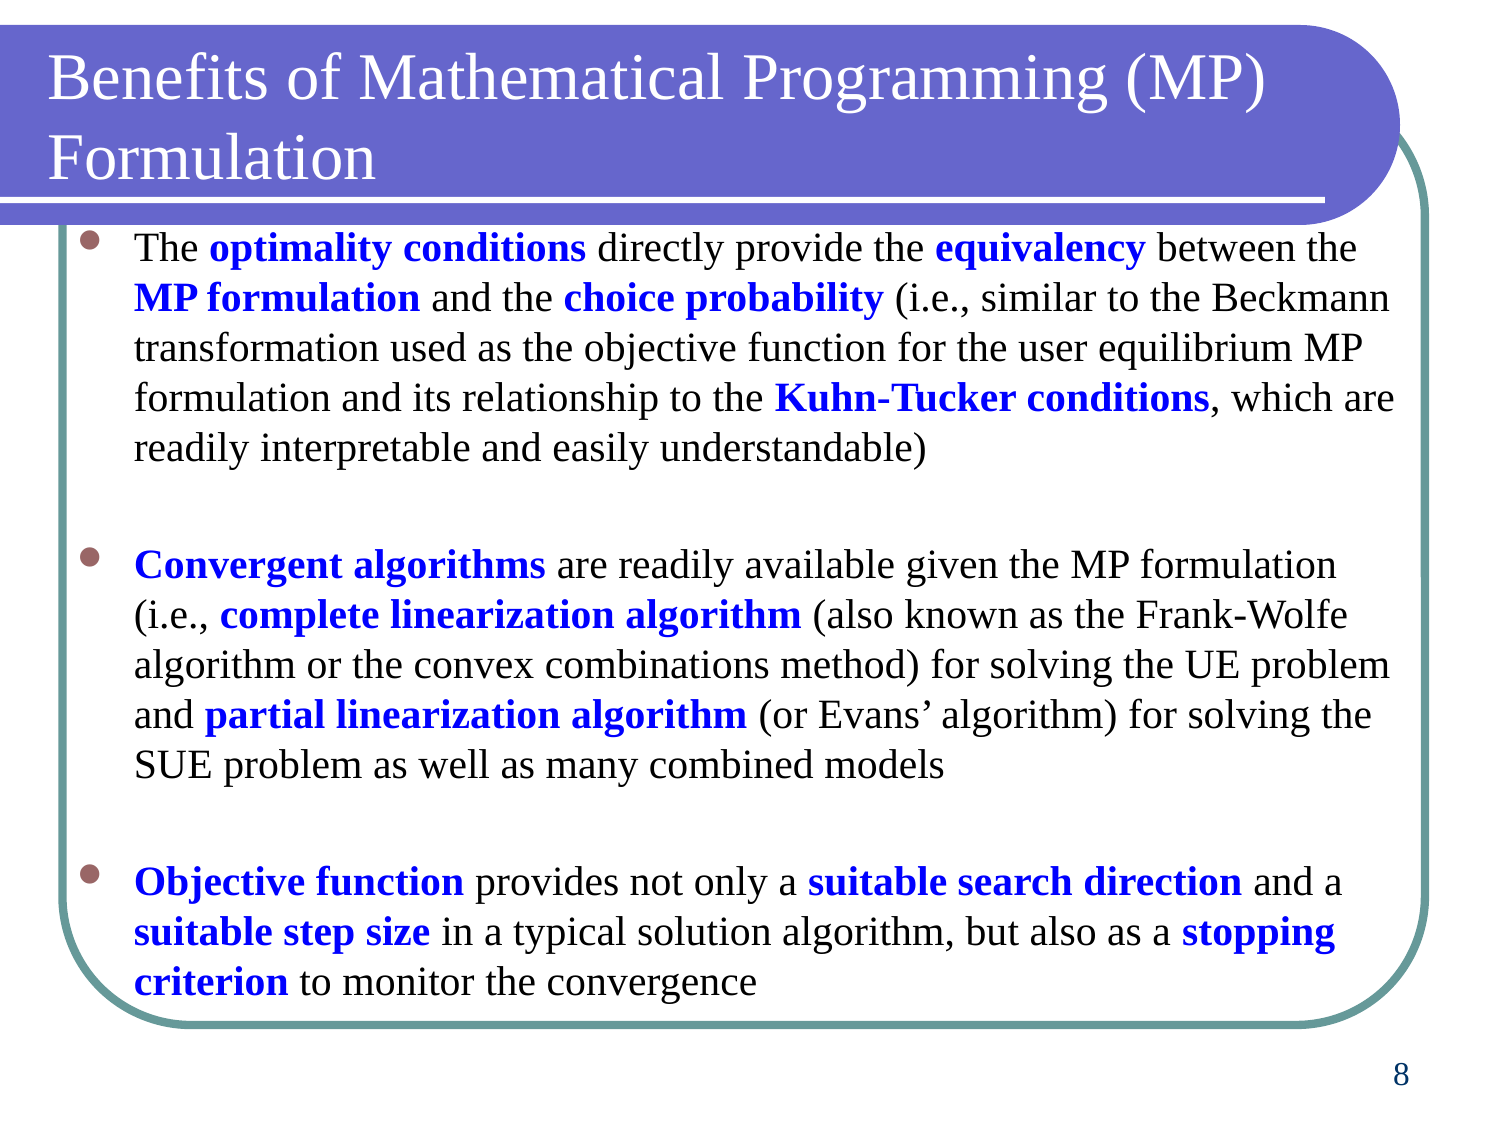

# Benefits of Mathematical Programming (MP) Formulation
The optimality conditions directly provide the equivalency between the MP formulation and the choice probability (i.e., similar to the Beckmann transformation used as the objective function for the user equilibrium MP formulation and its relationship to the Kuhn-Tucker conditions, which are readily interpretable and easily understandable)

Convergent algorithms are readily available given the MP formulation (i.e., complete linearization algorithm (also known as the Frank-Wolfe algorithm or the convex combinations method) for solving the UE problem and partial linearization algorithm (or Evans’ algorithm) for solving the SUE problem as well as many combined models

Objective function provides not only a suitable search direction and a suitable step size in a typical solution algorithm, but also as a stopping criterion to monitor the convergence

8